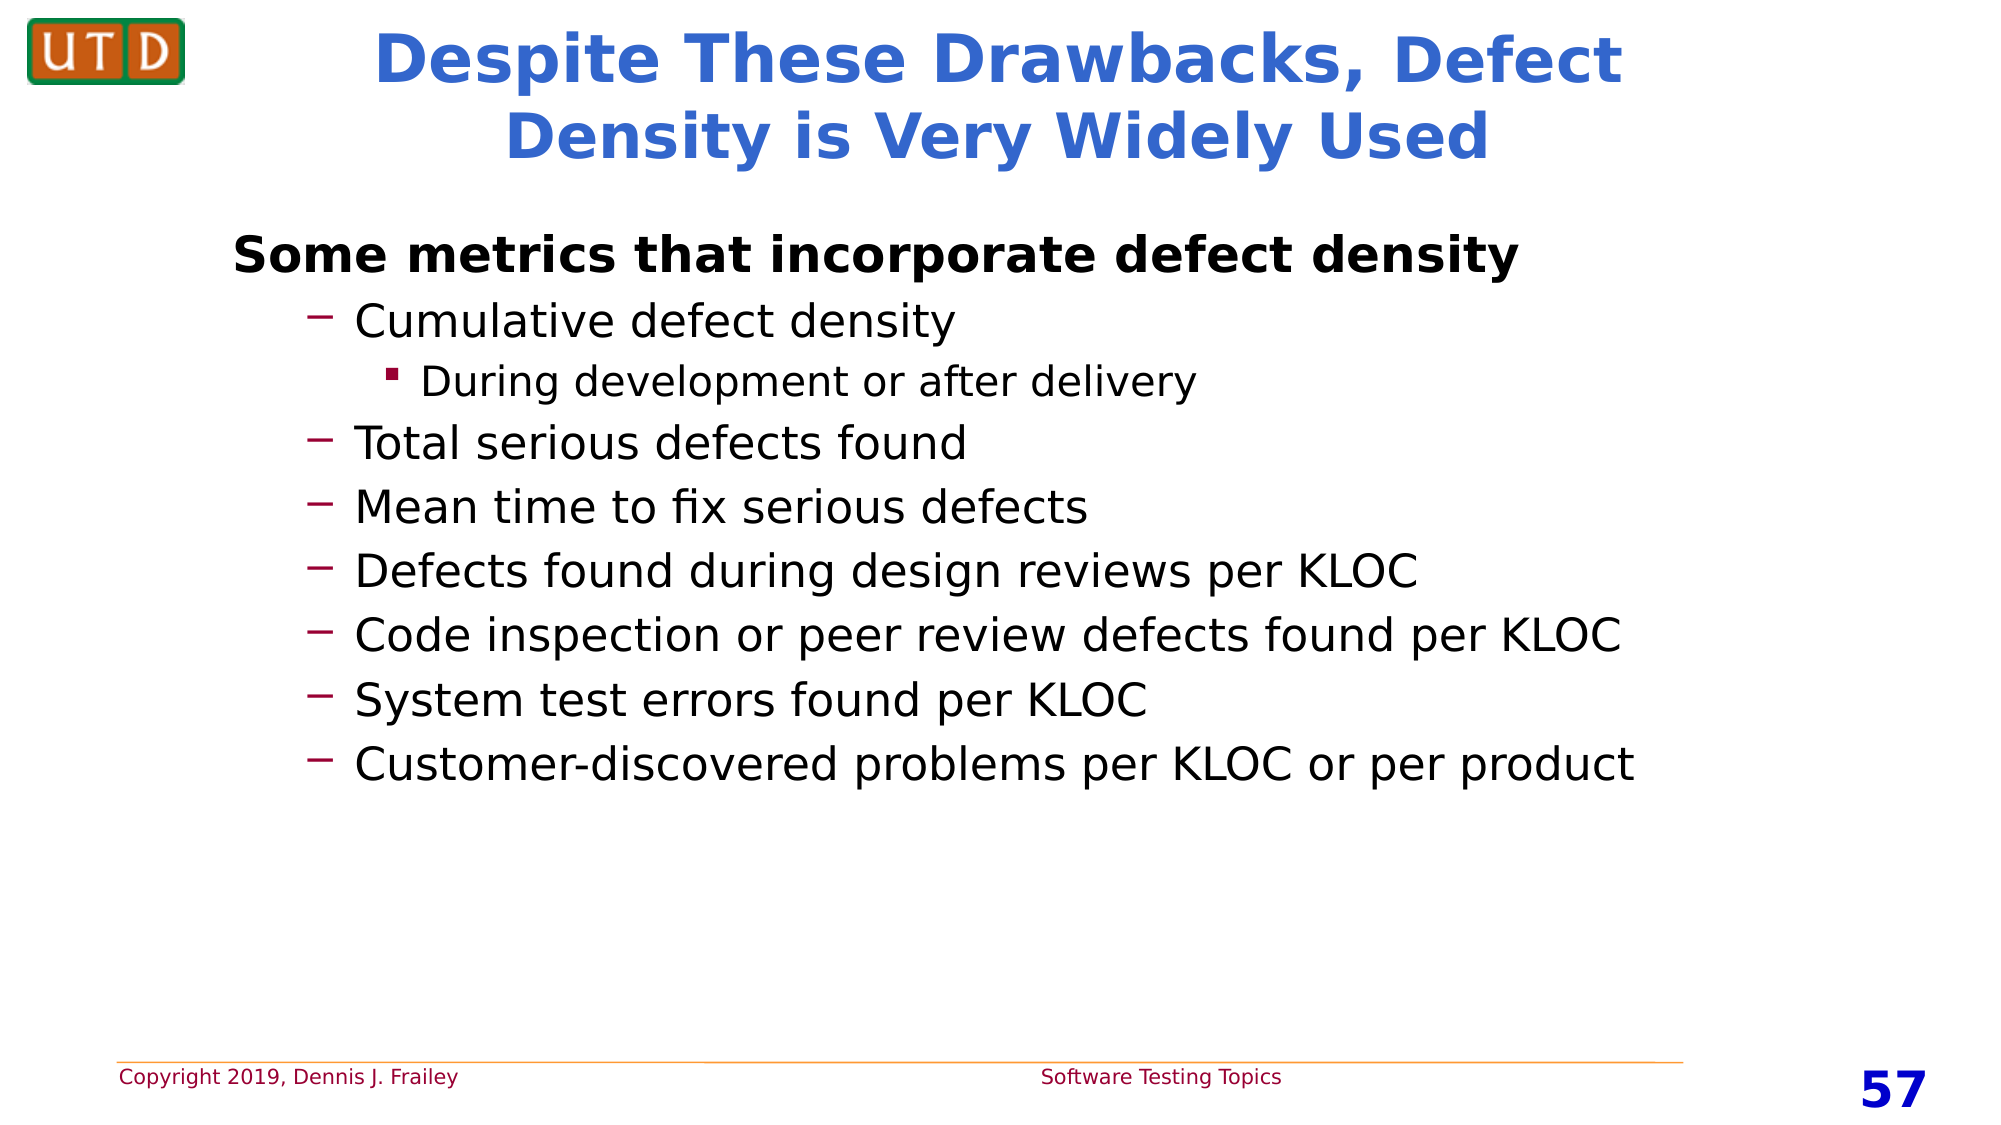

# Despite These Drawbacks, Defect Density is Very Widely Used
Some metrics that incorporate defect density
Cumulative defect density
During development or after delivery
Total serious defects found
Mean time to fix serious defects
Defects found during design reviews per KLOC
Code inspection or peer review defects found per KLOC
System test errors found per KLOC
Customer-discovered problems per KLOC or per product